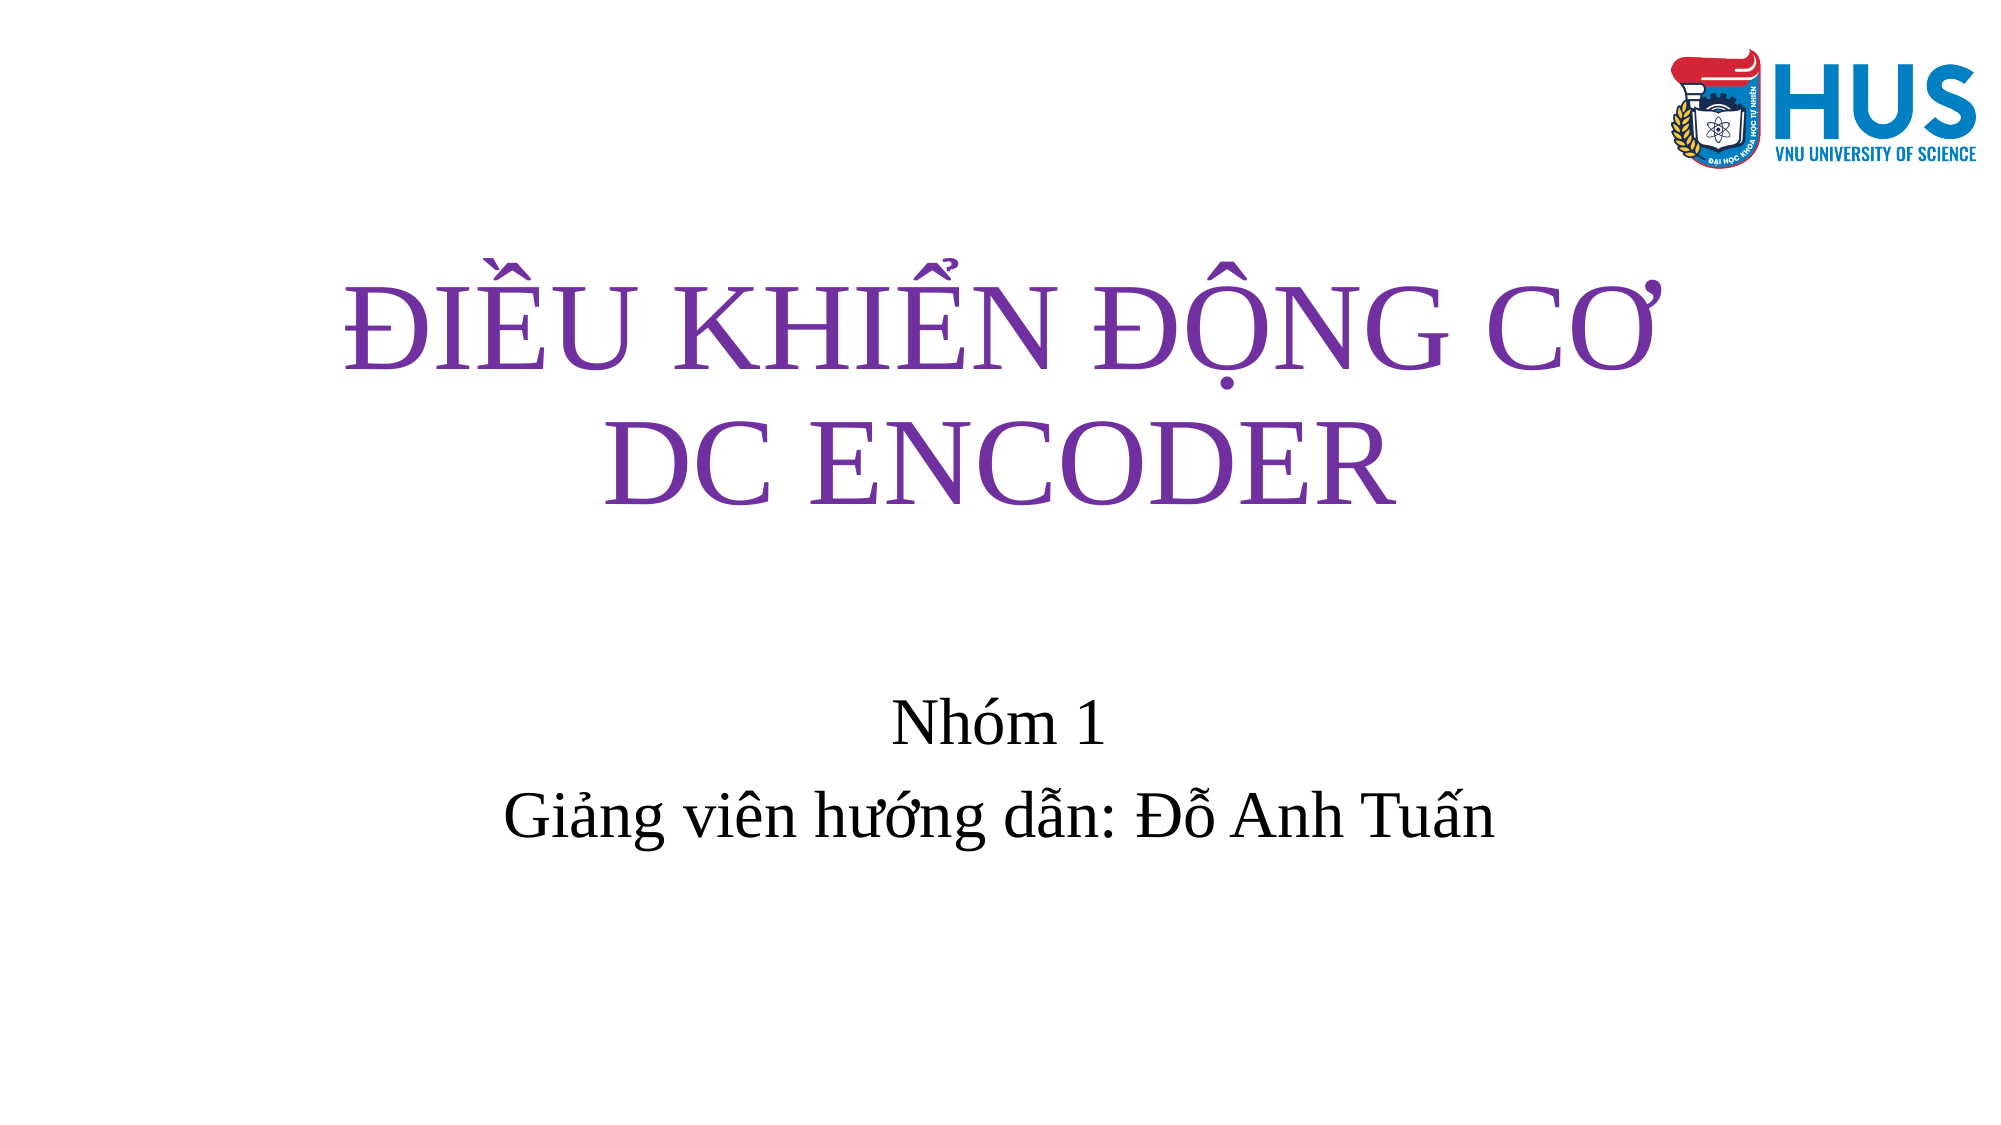

# ĐIỀU KHIỂN ĐỘNG CƠ DC ENCODER
Nhóm 1
Giảng viên hướng dẫn: Đỗ Anh Tuấn